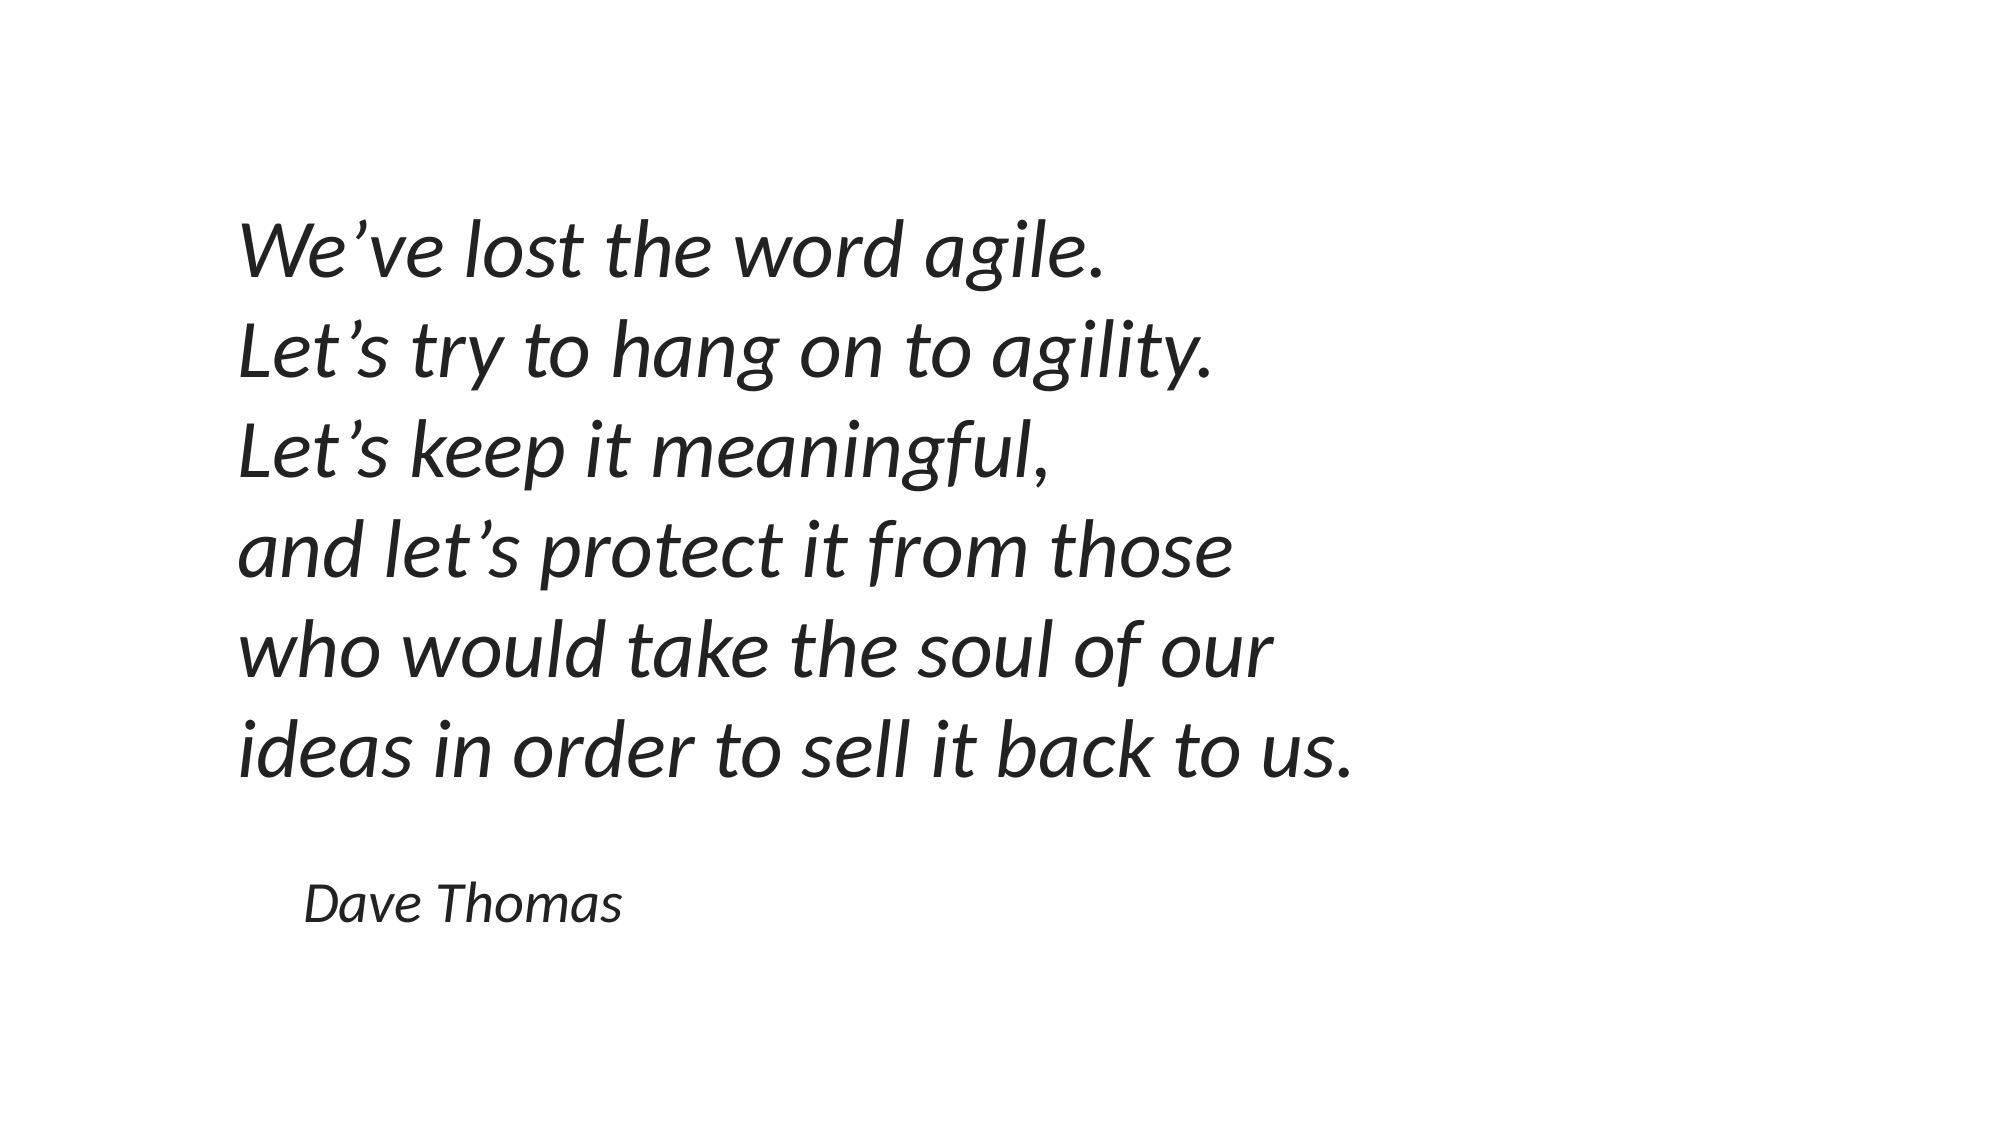

We’ve lost the word agile.
Let’s try to hang on to agility.
Let’s keep it meaningful,
and let’s protect it from those who would take the soul of our ideas in order to sell it back to us.

     Dave Thomas